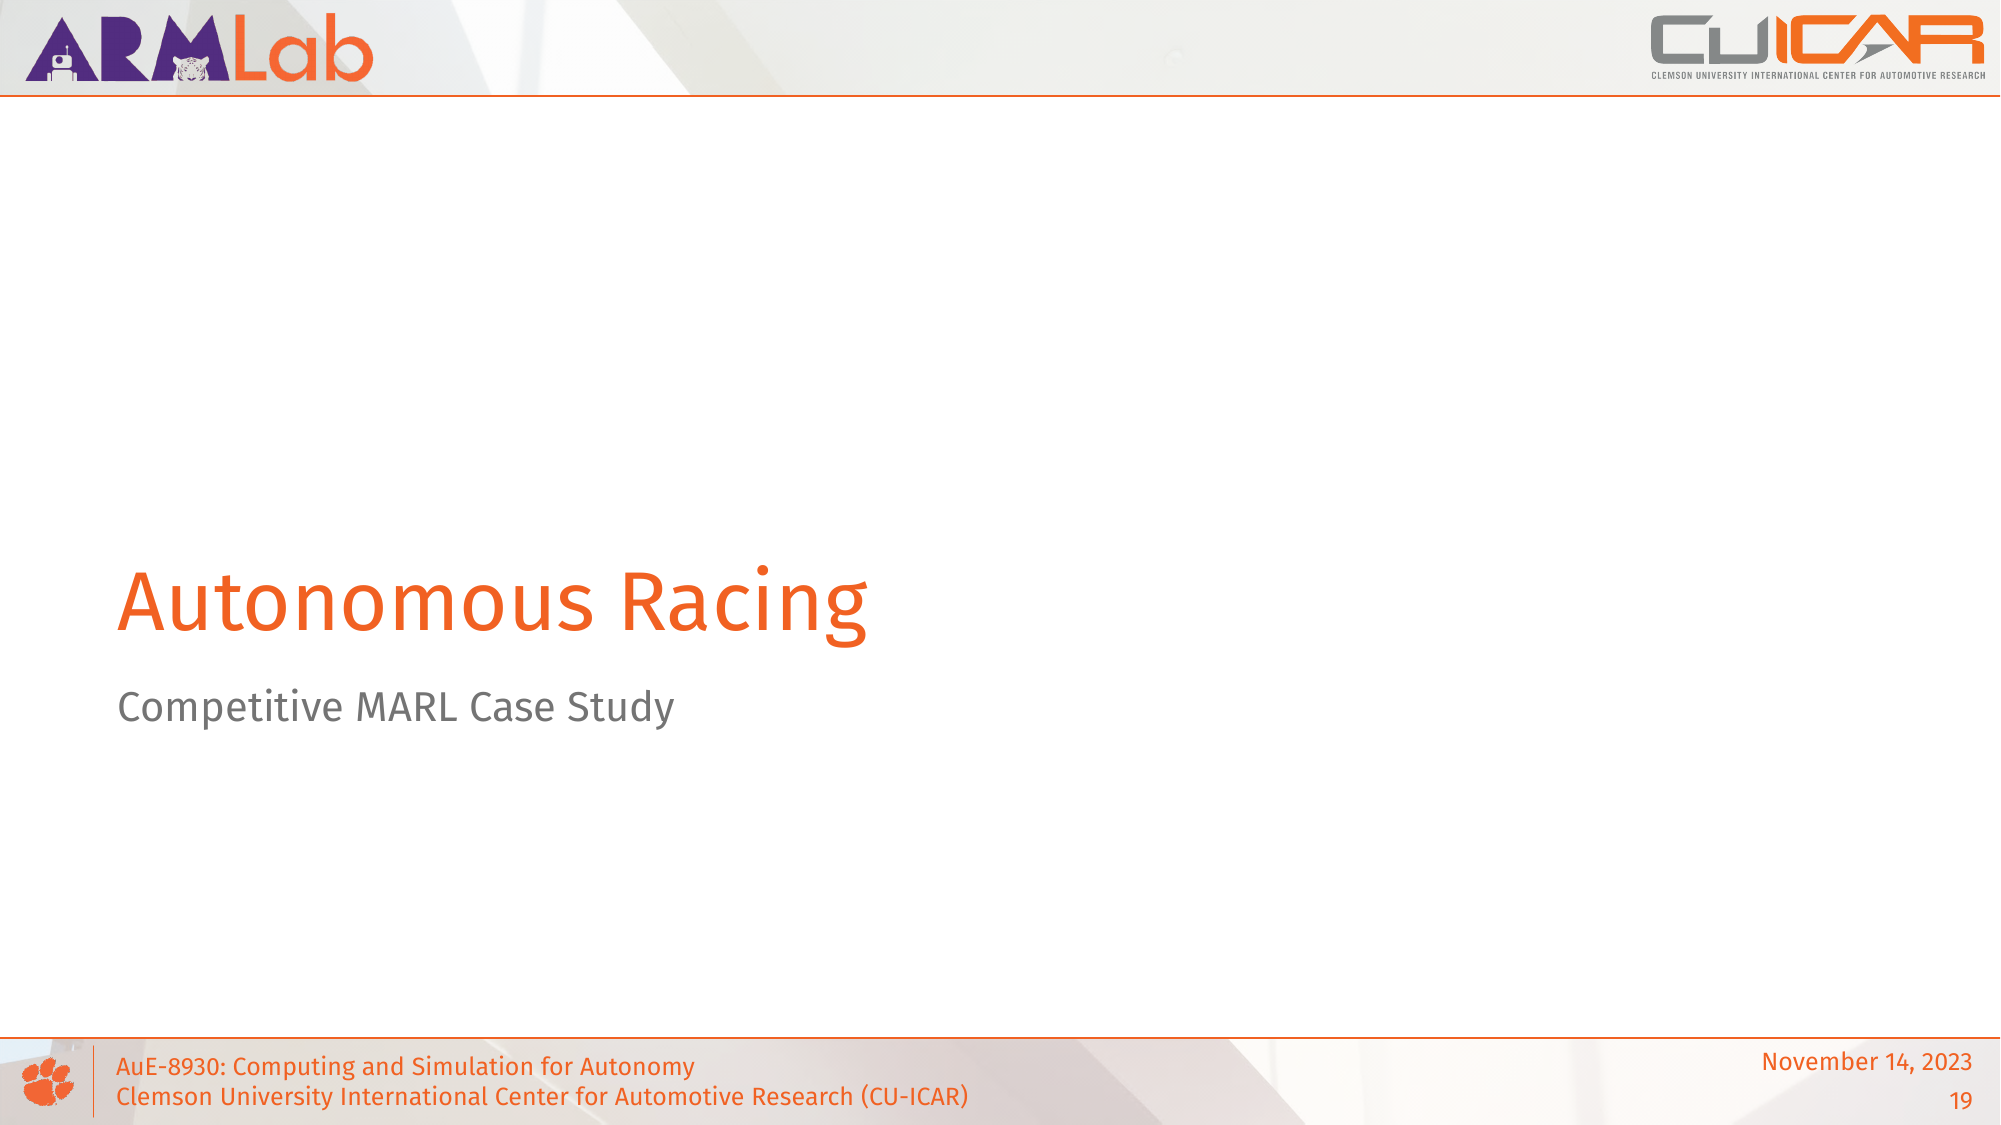

# Autonomous Racing
Competitive MARL Case Study
November 14, 2023
19